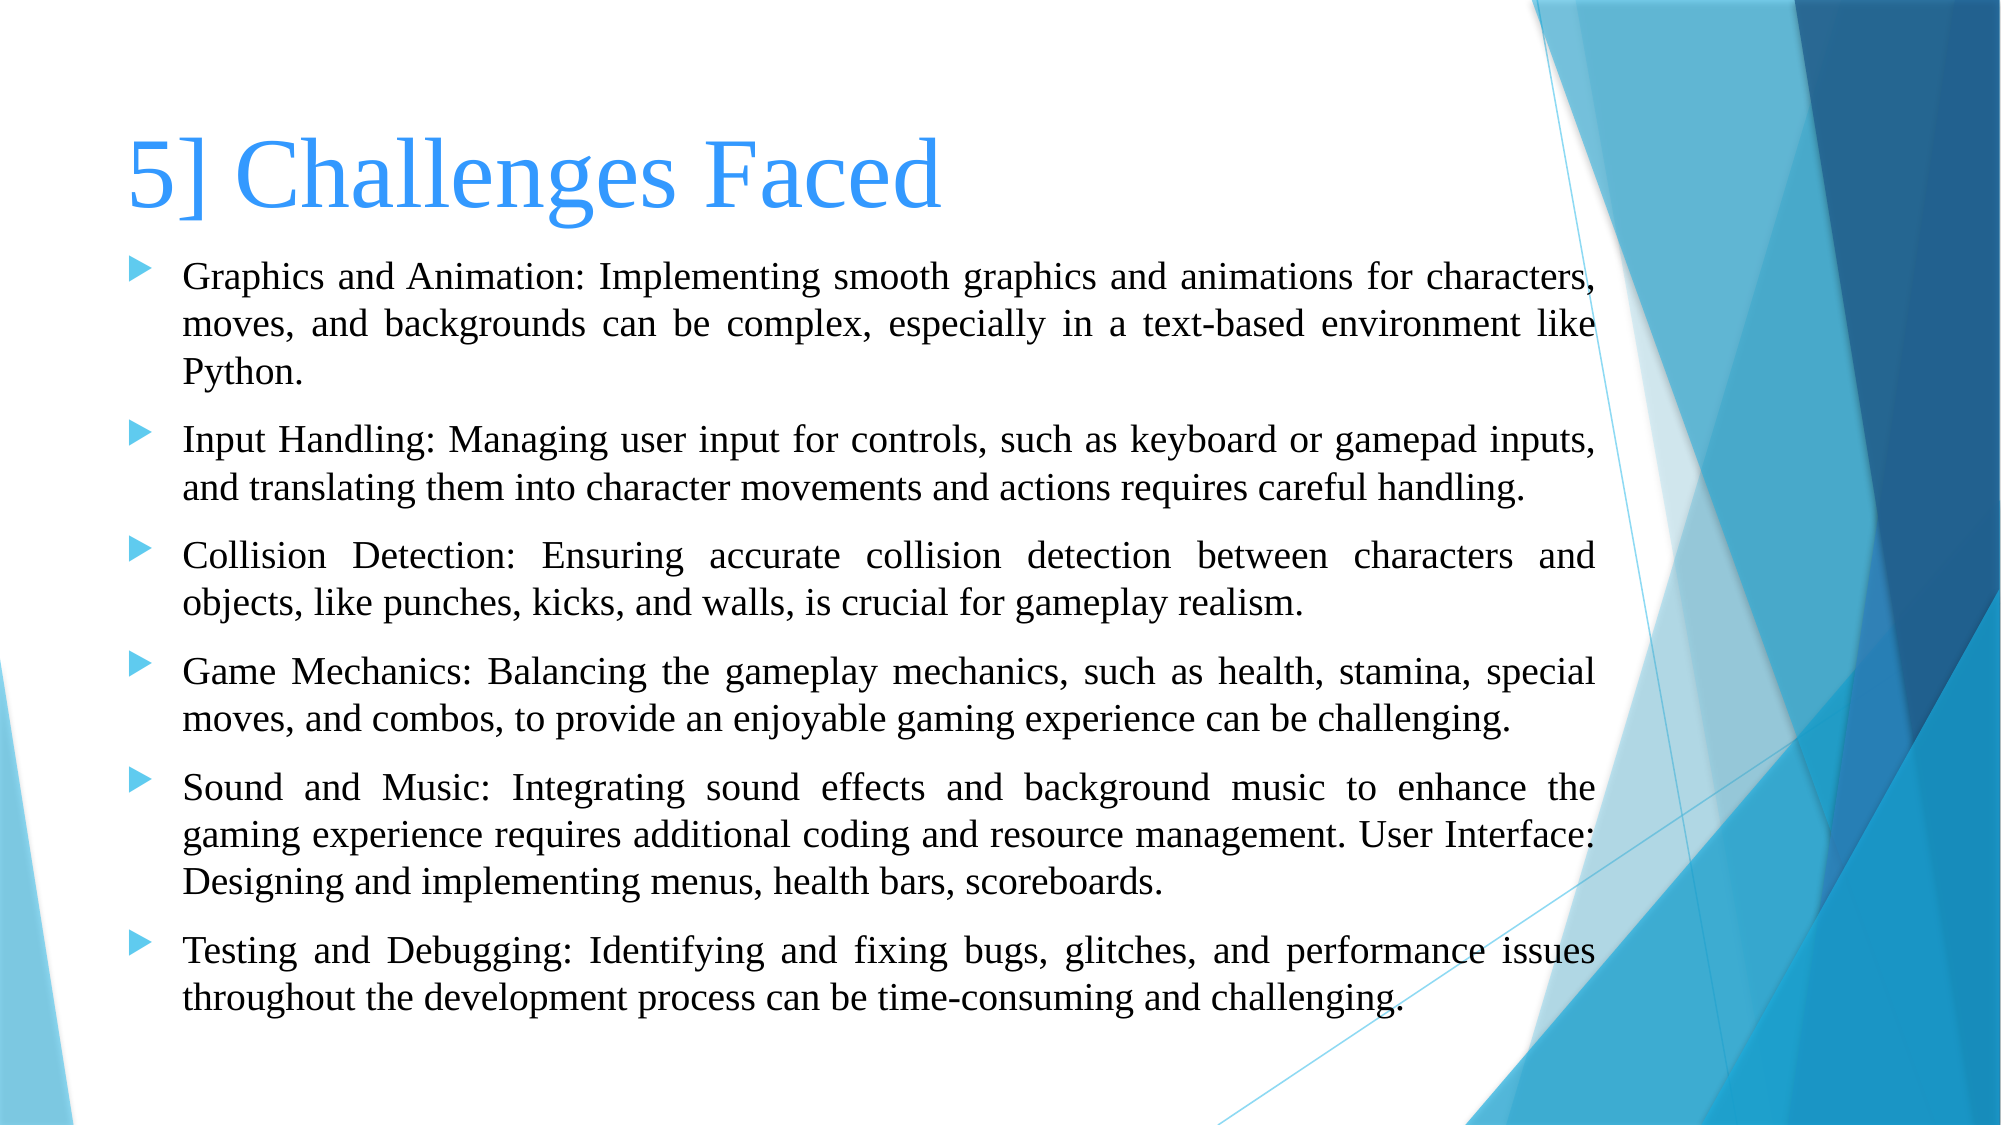

# 5] Challenges Faced
Graphics and Animation: Implementing smooth graphics and animations for characters, moves, and backgrounds can be complex, especially in a text-based environment like Python.
Input Handling: Managing user input for controls, such as keyboard or gamepad inputs, and translating them into character movements and actions requires careful handling.
Collision Detection: Ensuring accurate collision detection between characters and objects, like punches, kicks, and walls, is crucial for gameplay realism.
Game Mechanics: Balancing the gameplay mechanics, such as health, stamina, special moves, and combos, to provide an enjoyable gaming experience can be challenging.
Sound and Music: Integrating sound effects and background music to enhance the gaming experience requires additional coding and resource management. User Interface: Designing and implementing menus, health bars, scoreboards.
Testing and Debugging: Identifying and fixing bugs, glitches, and performance issues throughout the development process can be time-consuming and challenging.